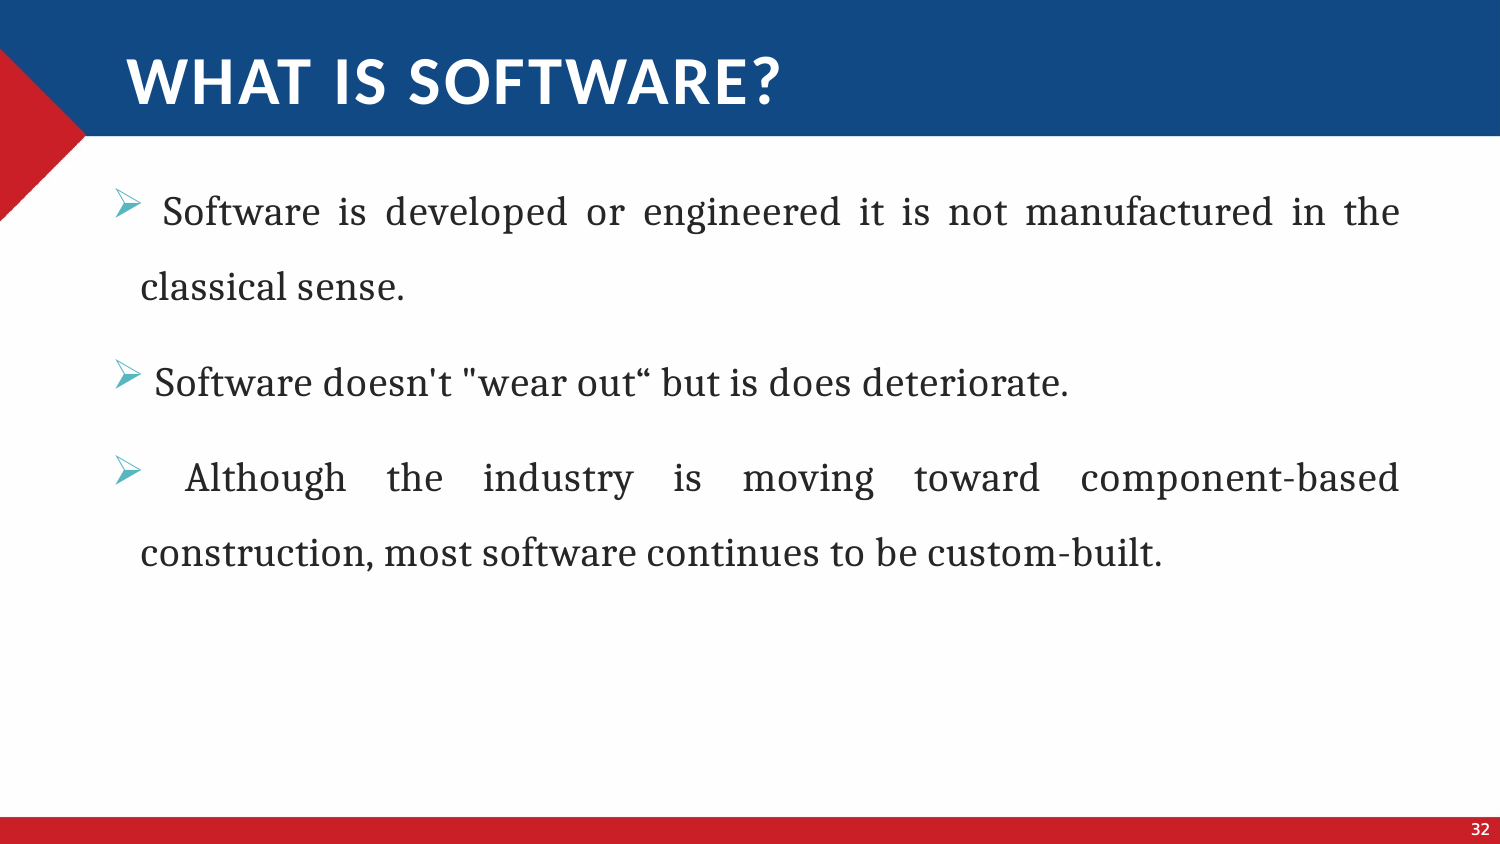

# What is Software?
 Software is developed or engineered it is not manufactured in the classical sense.
 Software doesn't "wear out“ but is does deteriorate.
 Although the industry is moving toward component-based construction, most software continues to be custom-built.
32